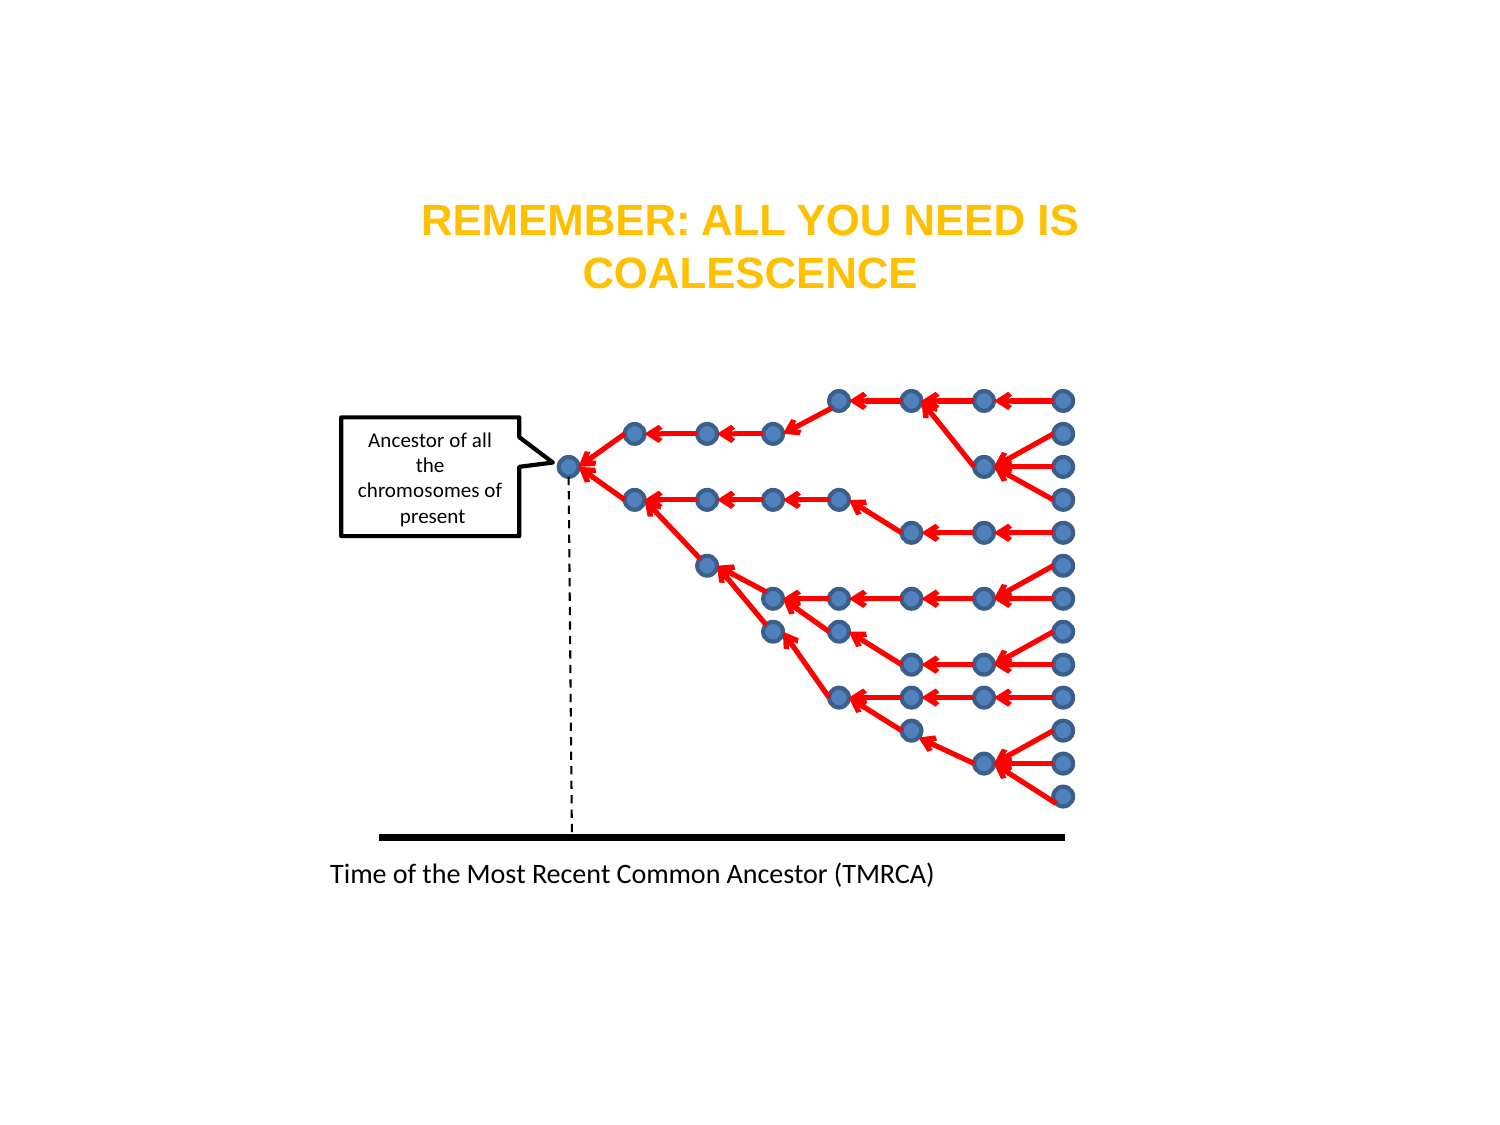

# REMEMBER: ALL YOU NEED IS COALESCENCE

Ancestor of all the chromosomes of  present

Time of the Most Recent Common Ancestor (TMRCA)